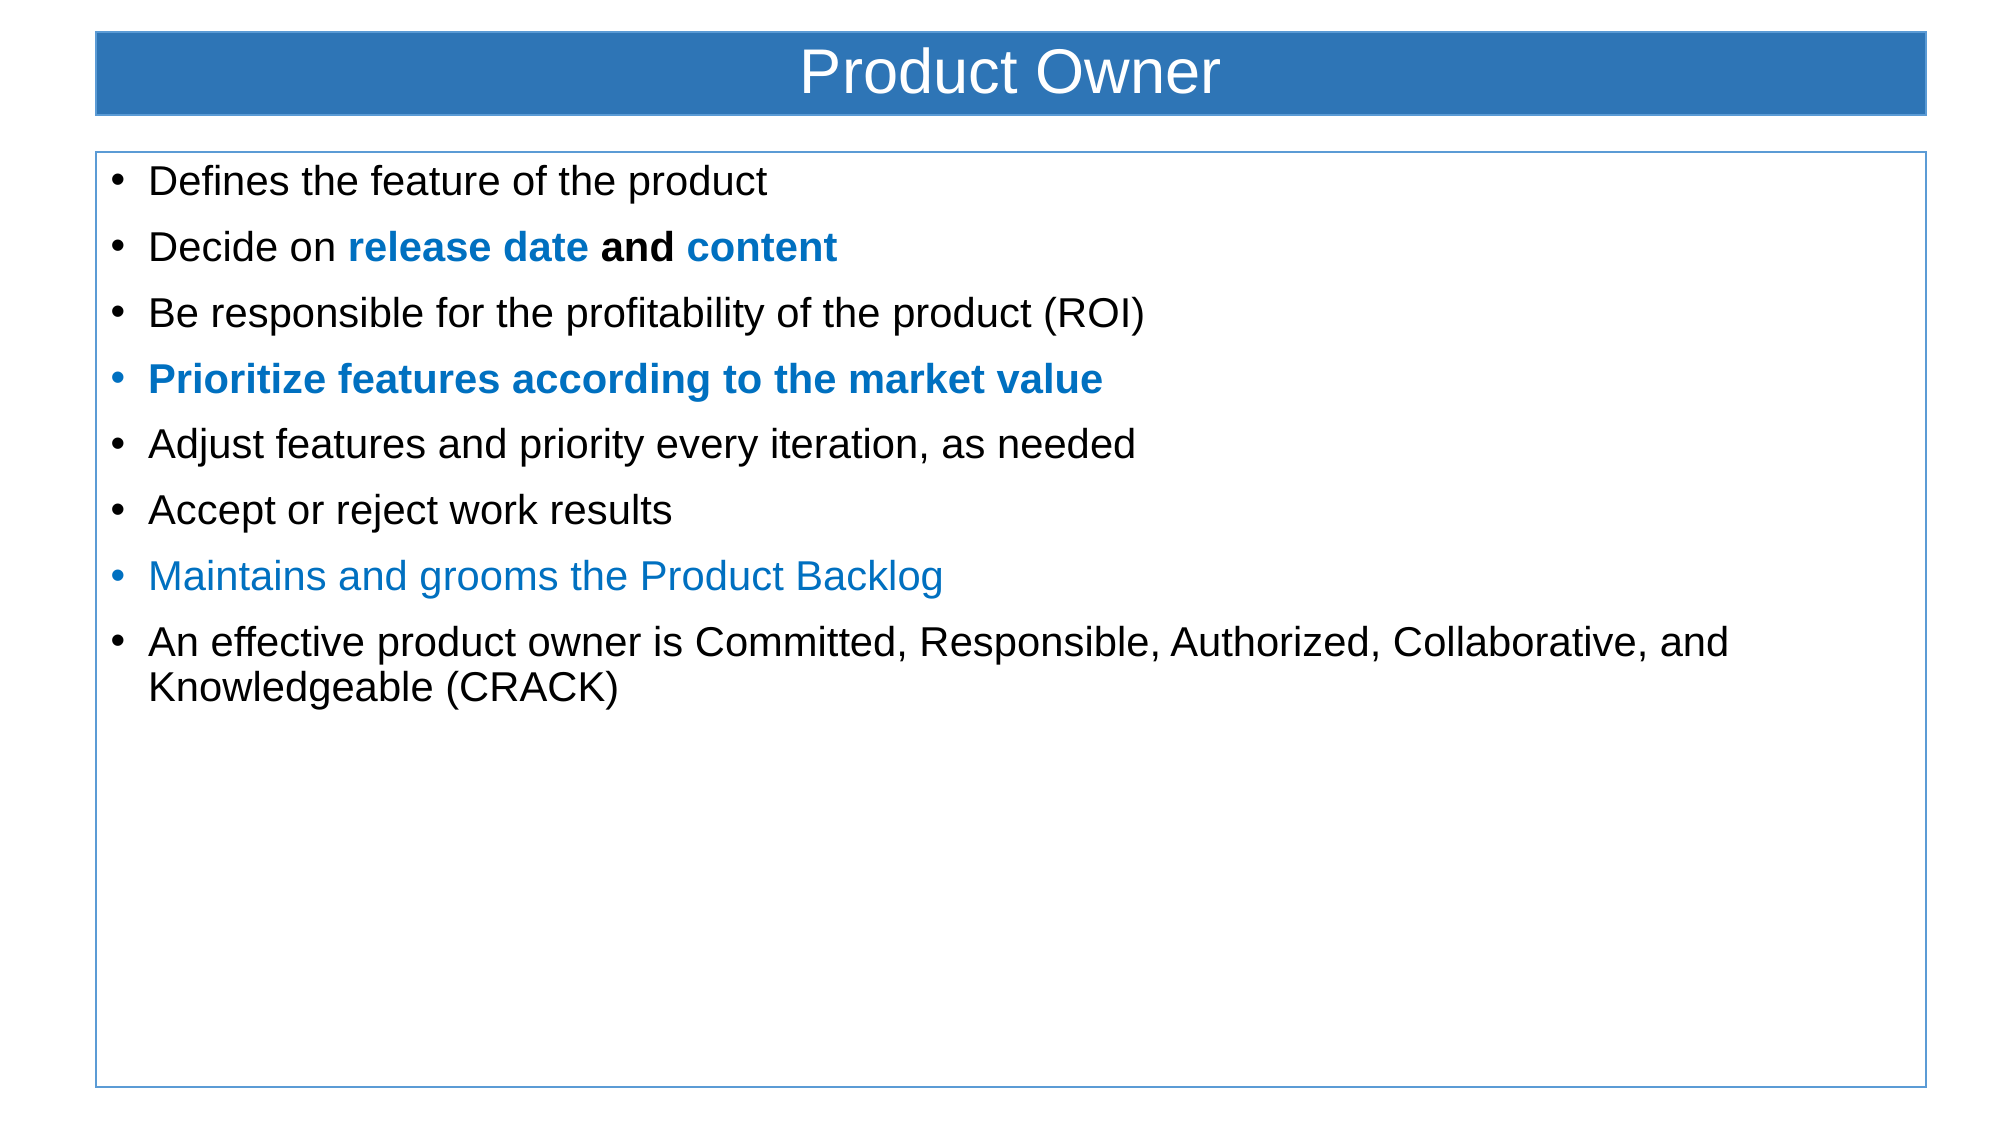

# Product Owner
Defines the feature of the product
Decide on release date and content
Be responsible for the profitability of the product (ROI)
Prioritize features according to the market value
Adjust features and priority every iteration, as needed
Accept or reject work results
Maintains and grooms the Product Backlog
An effective product owner is Committed, Responsible, Authorized, Collaborative, and Knowledgeable (CRACK)